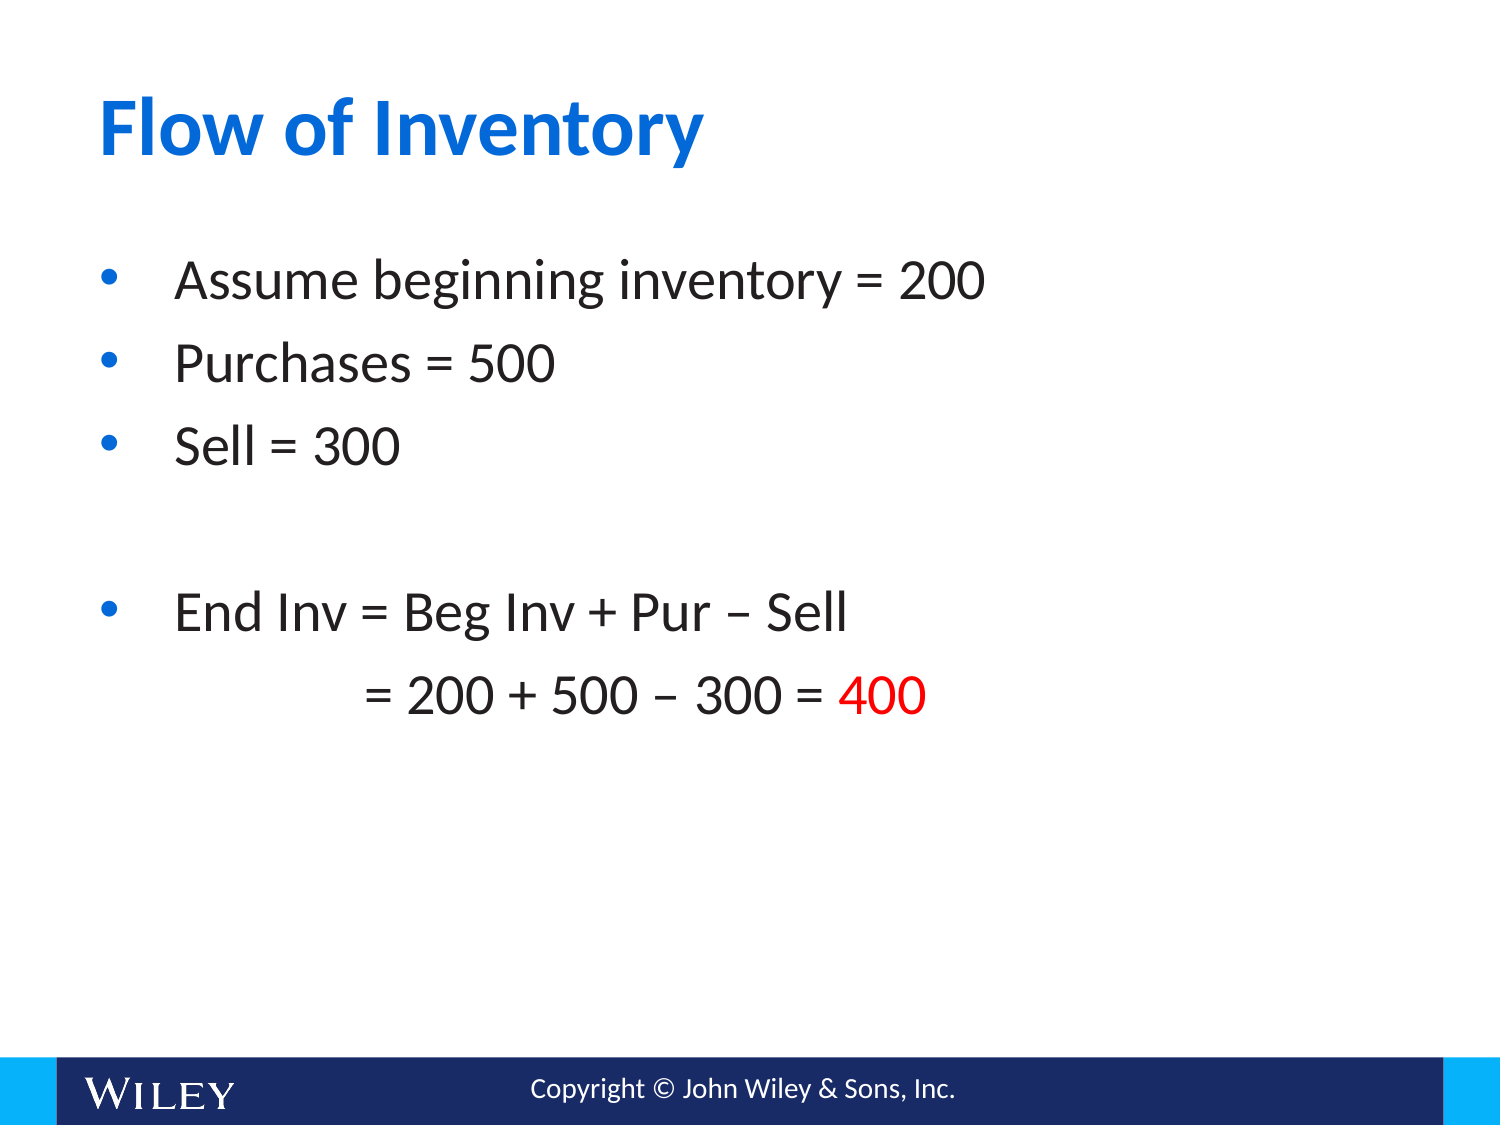

# Flow of Inventory
Assume beginning inventory = 200
Purchases = 500
Sell = 300

End Inv = Beg Inv + Pur – Sell
                    = 200 + 500 – 300 = 400